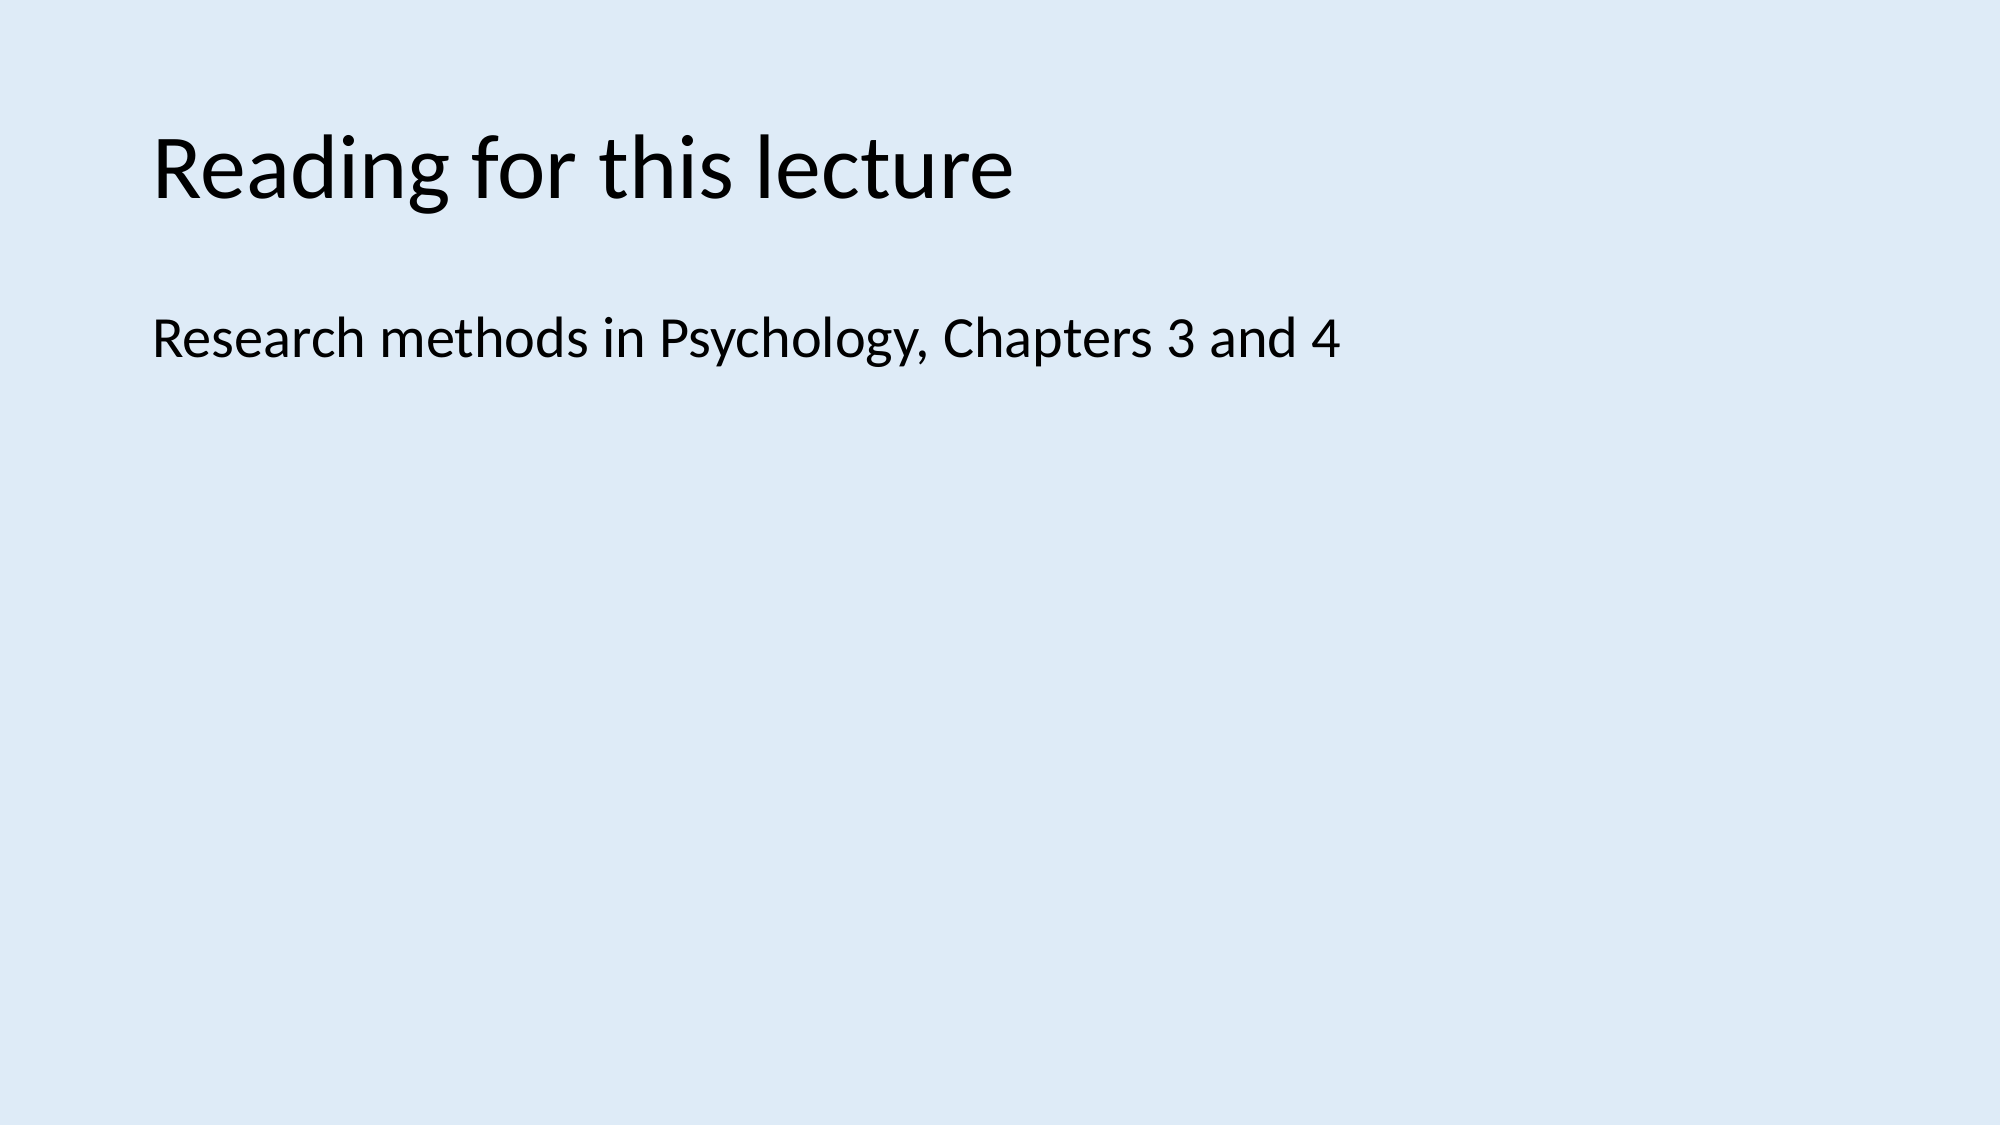

# Reading for this lecture
Research methods in Psychology, Chapters 3 and 4